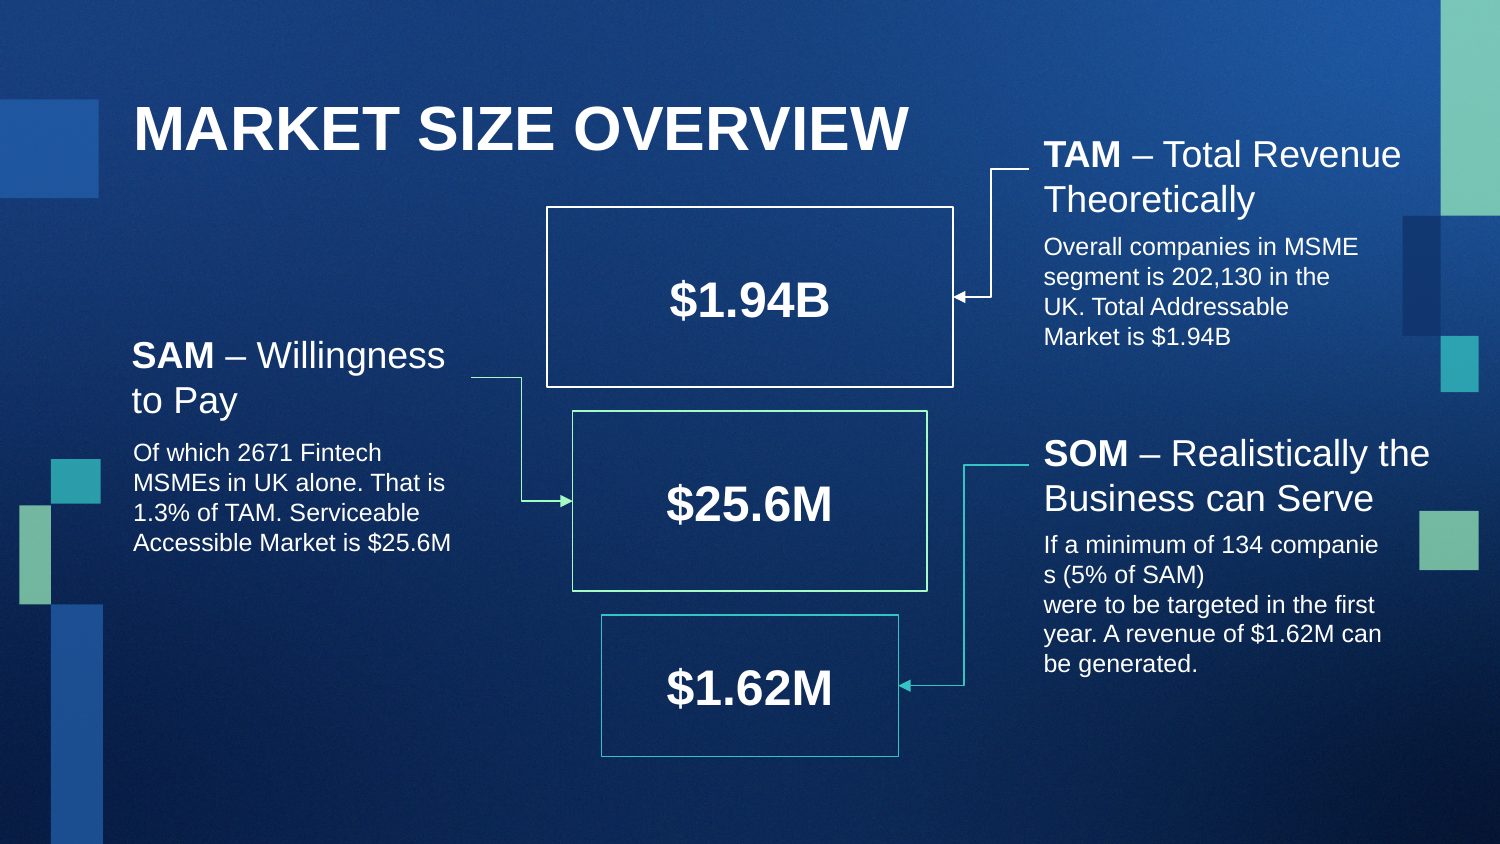

# MARKET SIZE OVERVIEW
TAM – Total Revenue Theoretically
$1.94B
Overall companies in MSME segment is 202,130 in the UK. Total Addressable Market is $1.94B

SAM – Willingness to Pay
SOM – Realistically the Business can Serve
$25.6M
Of which 2671 Fintech MSMEs in UK alone. That is 1.3% of TAM. Serviceable Accessible Market is $25.6M

If a minimum of 134 companies (5% of SAM) were to be targeted in the first year. A revenue of $1.62M can be generated.

$1.62M